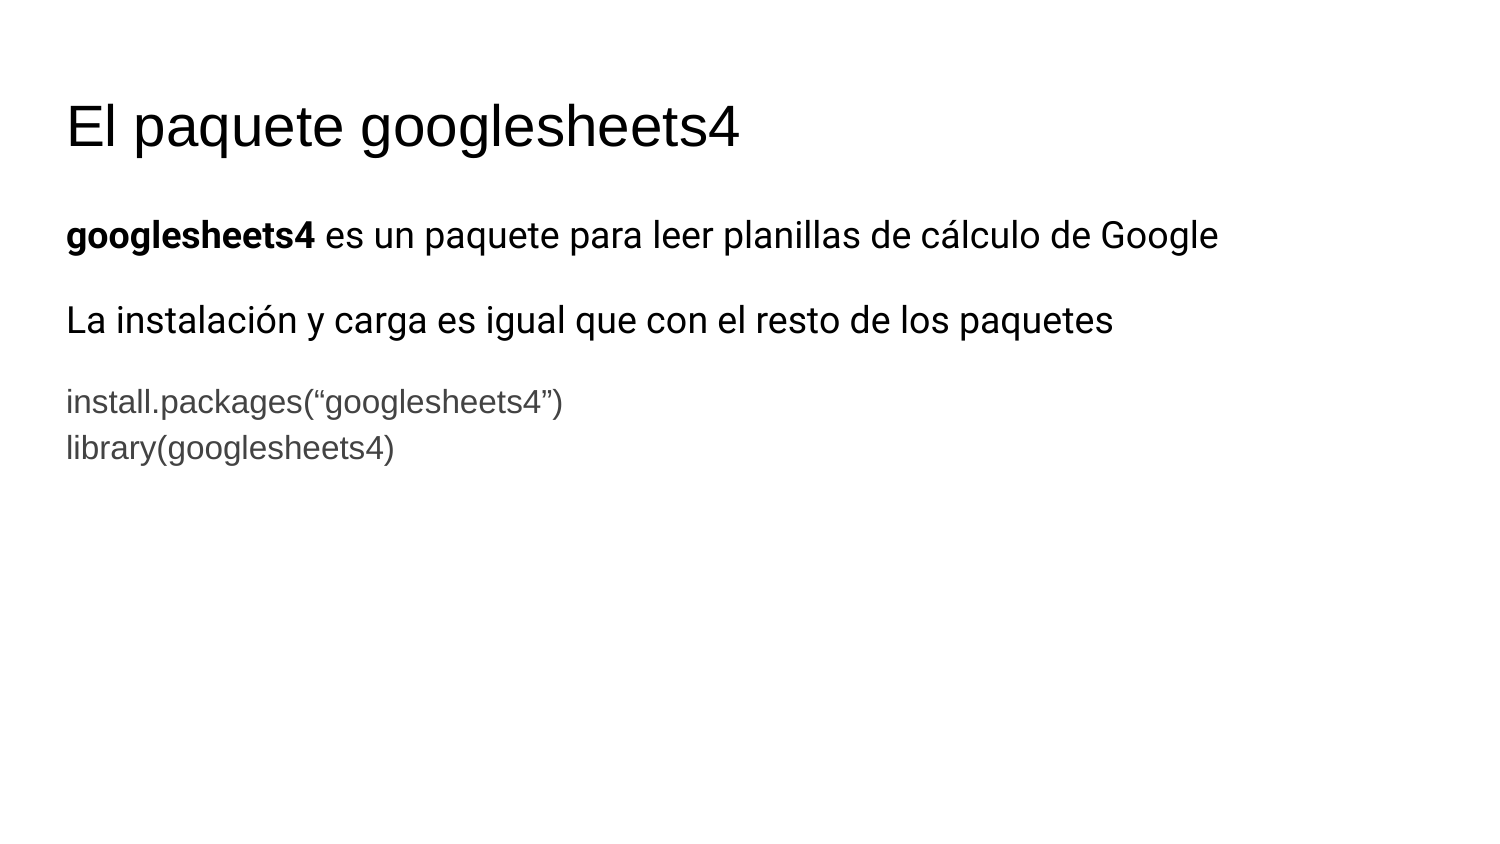

# El paquete googlesheets4
googlesheets4 es un paquete para leer planillas de cálculo de Google
La instalación y carga es igual que con el resto de los paquetes
install.packages(“googlesheets4”)
library(googlesheets4)